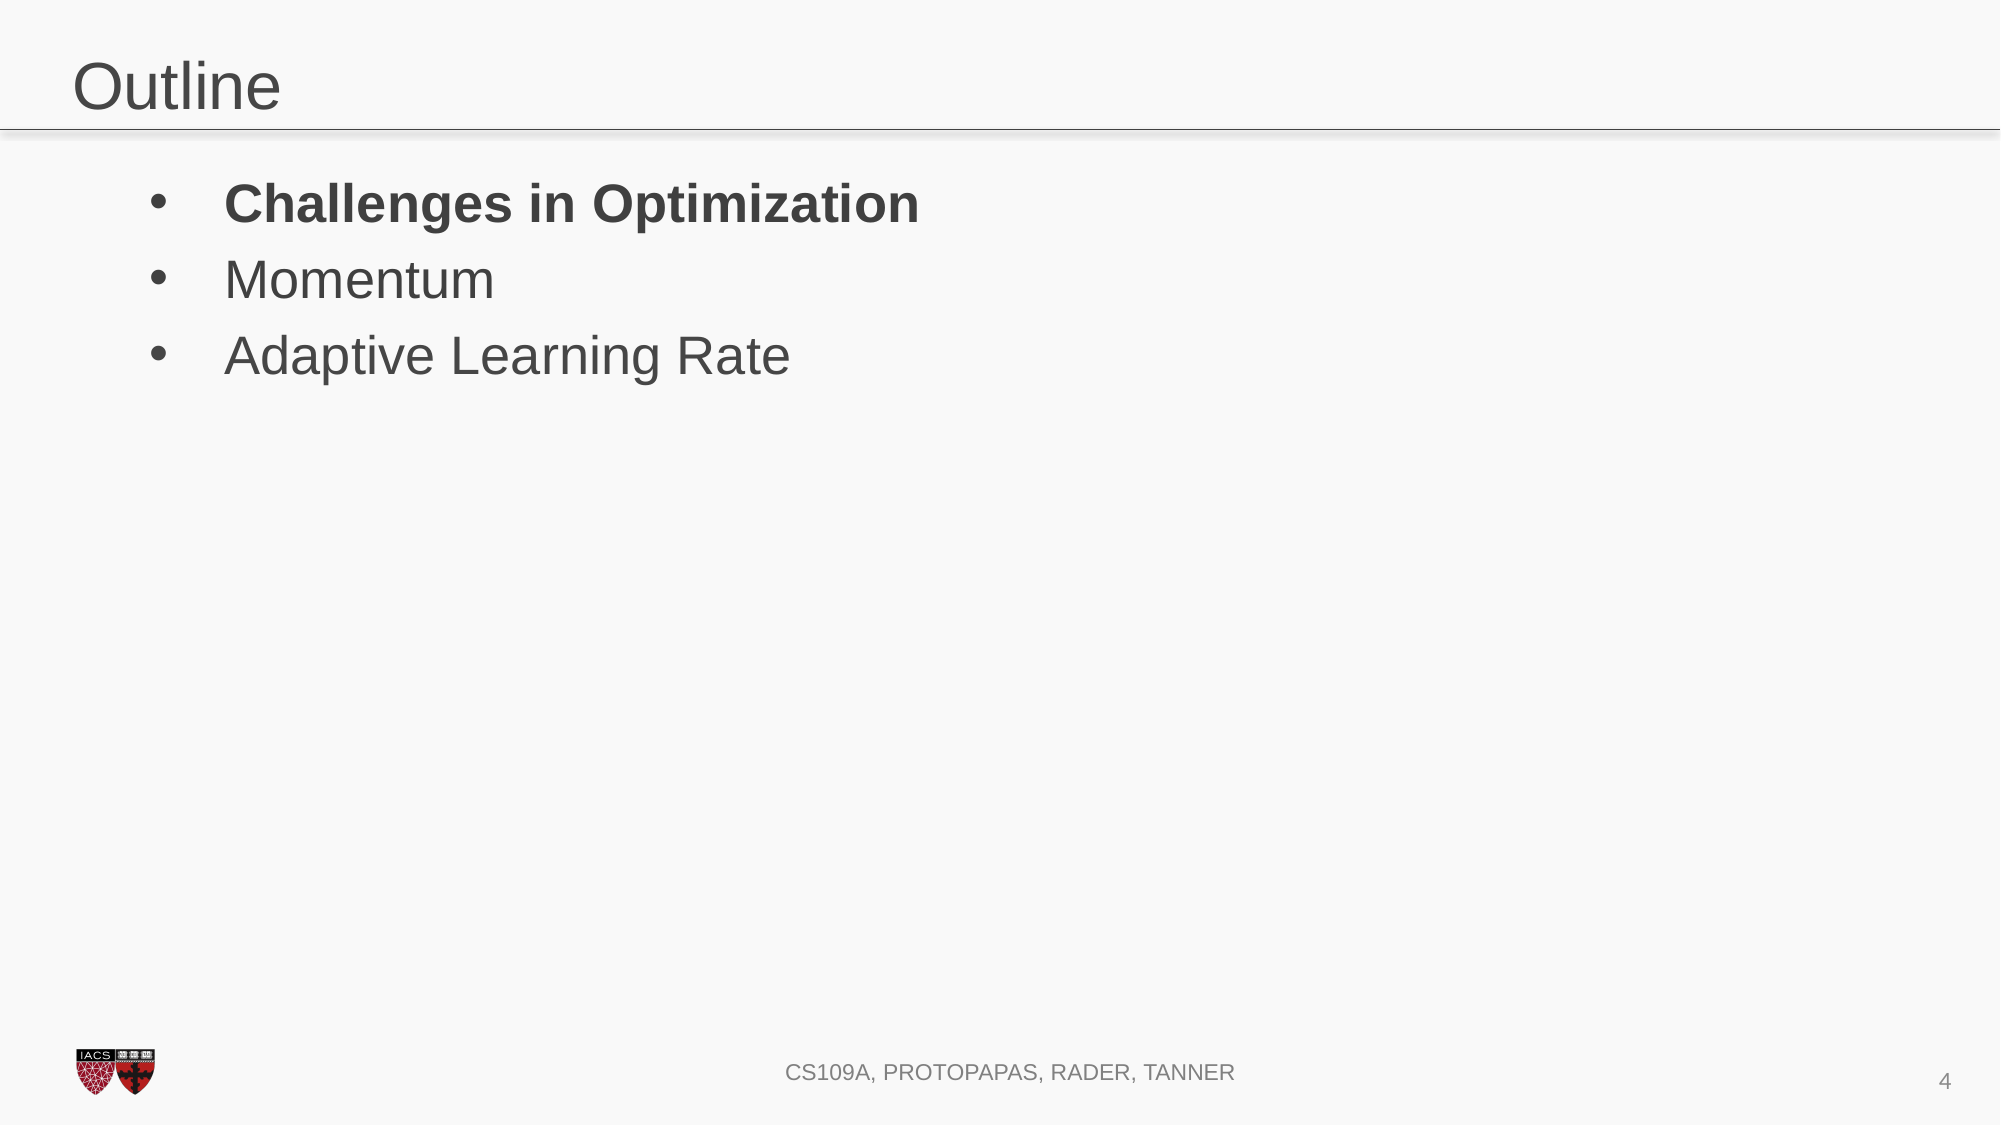

# Outline
Challenges in Optimization
Momentum
Adaptive Learning Rate

4